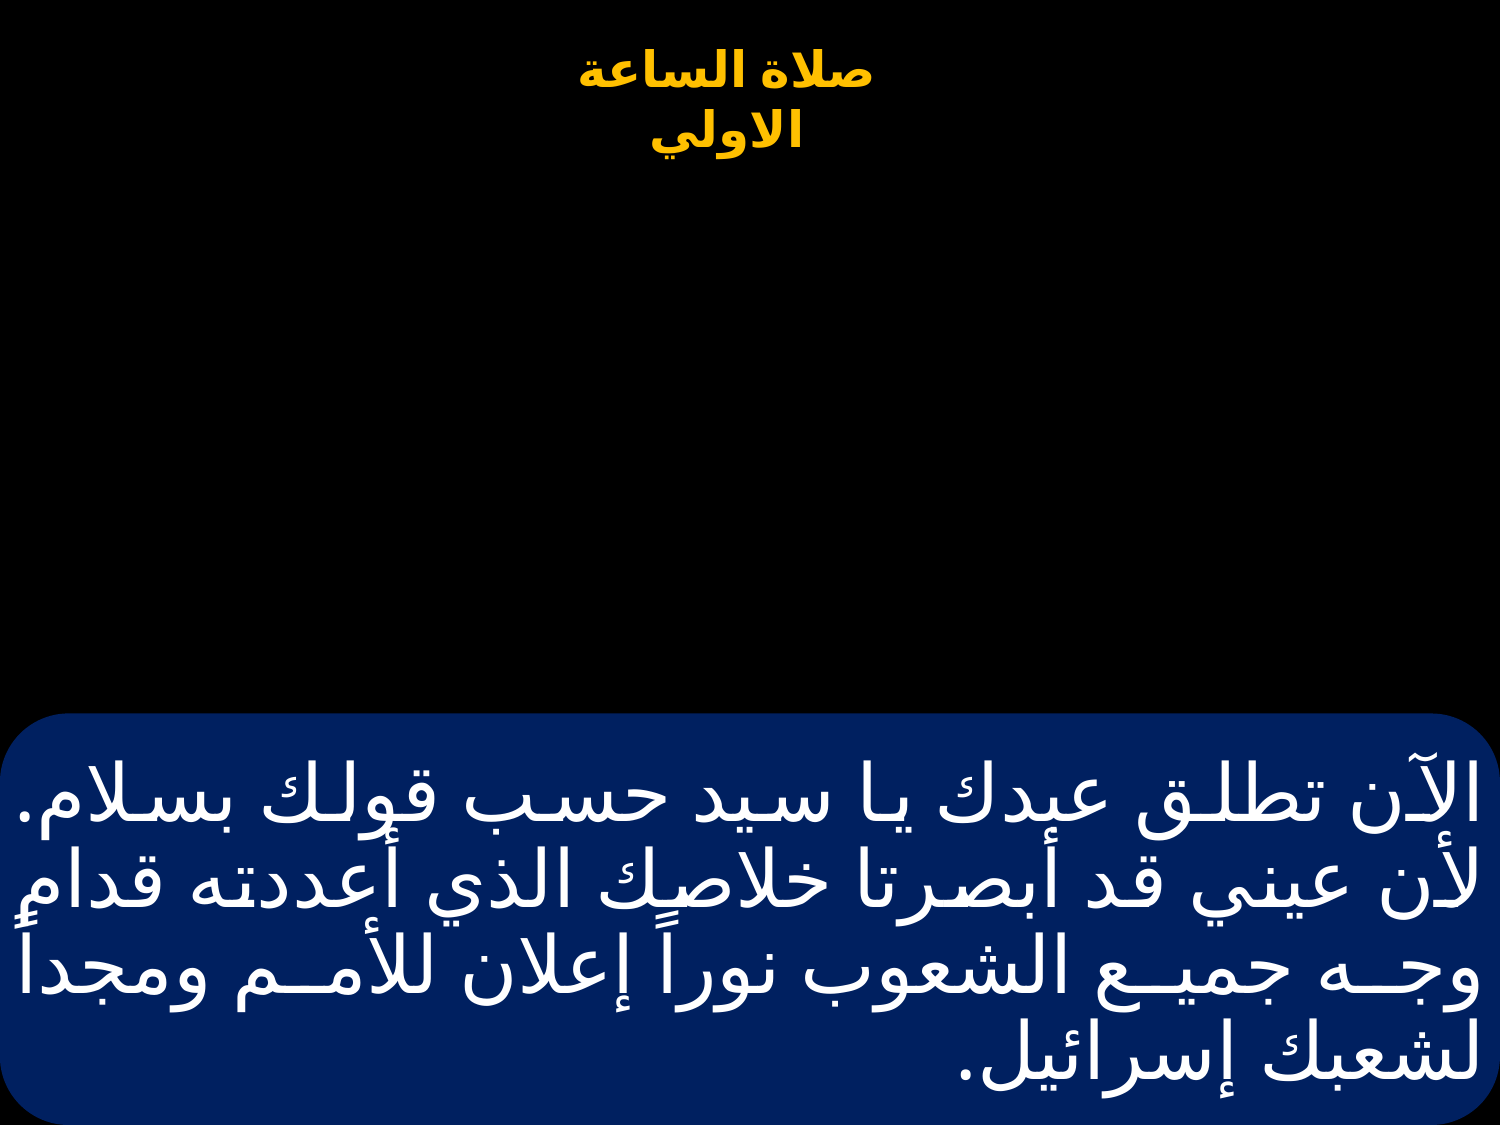

# الآن تطلق عبدك يا سيد حسب قولك بسلام. لأن عيني قد أبصرتا خلاصك الذي أعددته قدام وجه جميع الشعوب نوراً إعلان للأمم ومجداً لشعبك إسرائيل.